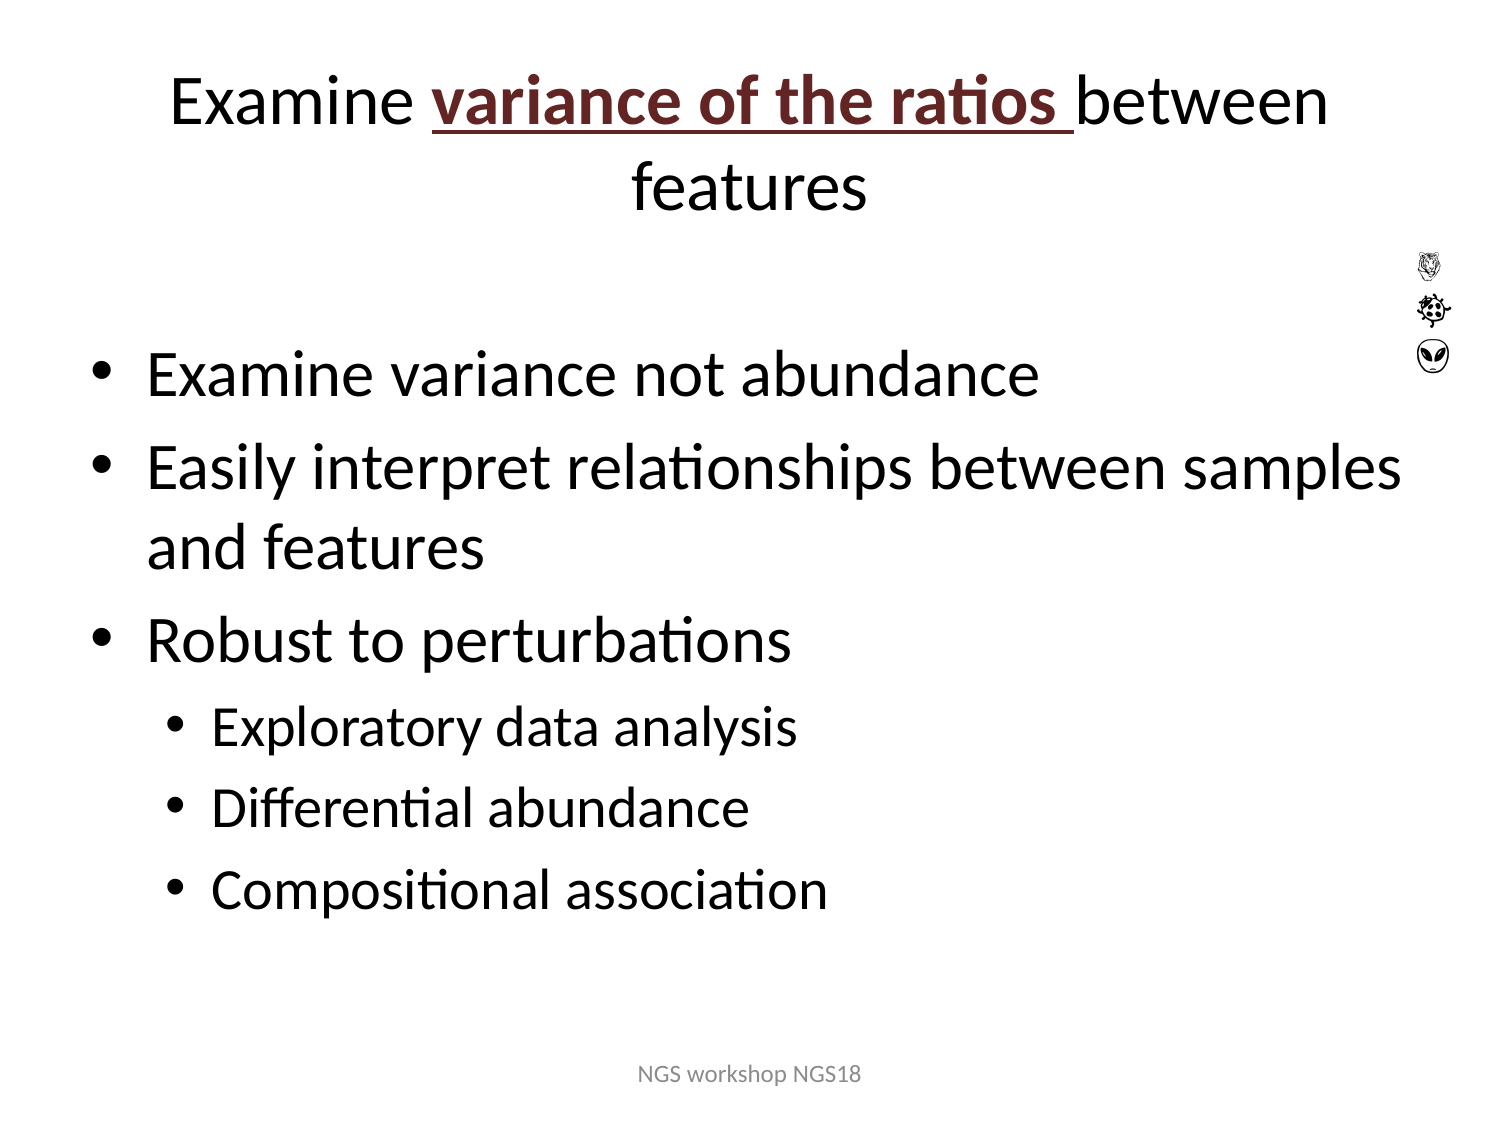

# Examine variance of the ratios between features
🐯
🐞
👽
Examine variance not abundance
Easily interpret relationships between samples and features
Robust to perturbations
Exploratory data analysis
Differential abundance
Compositional association
NGS workshop NGS18